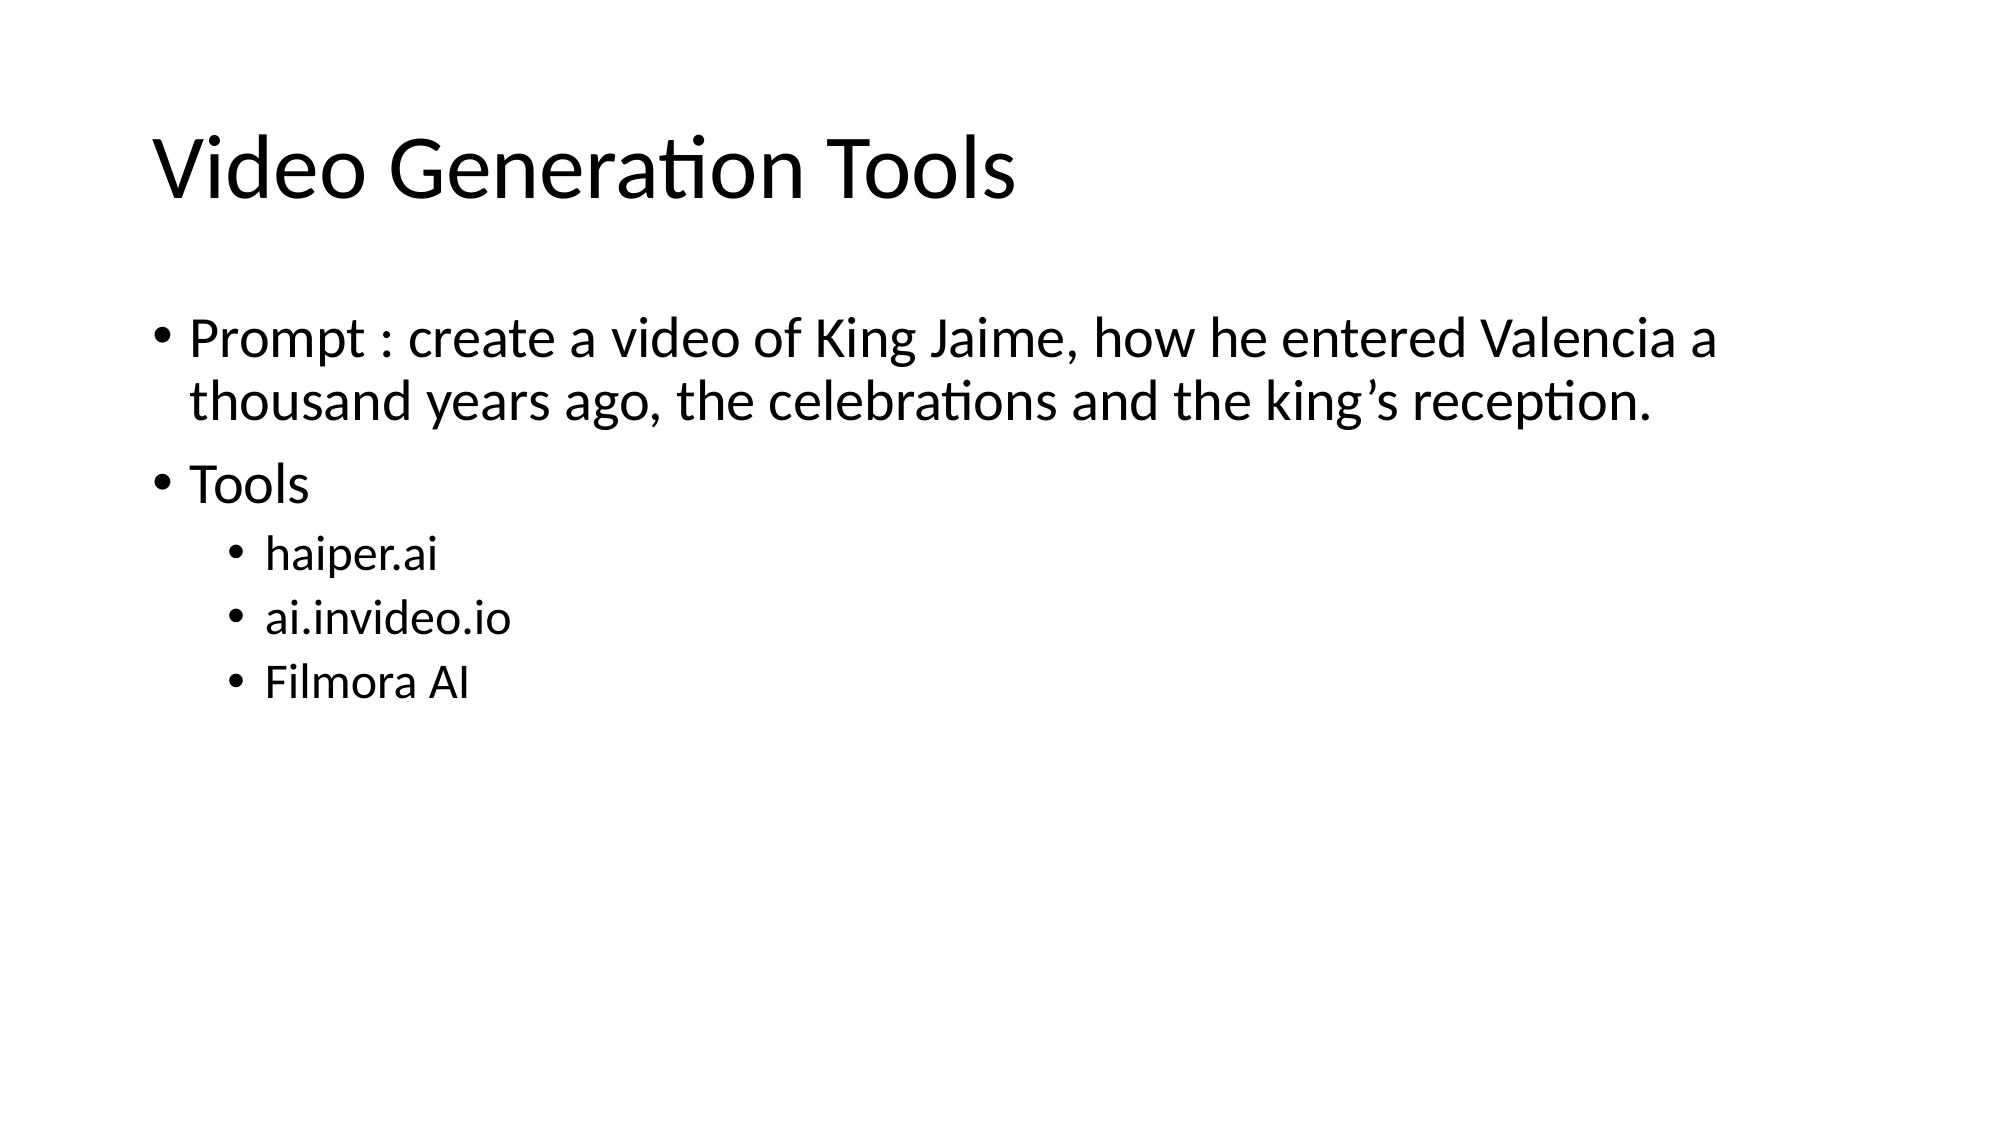

# Video Generation Tools
Prompt : create a video of King Jaime, how he entered Valencia a thousand years ago, the celebrations and the king’s reception.
Tools
haiper.ai
ai.invideo.io
Filmora AI